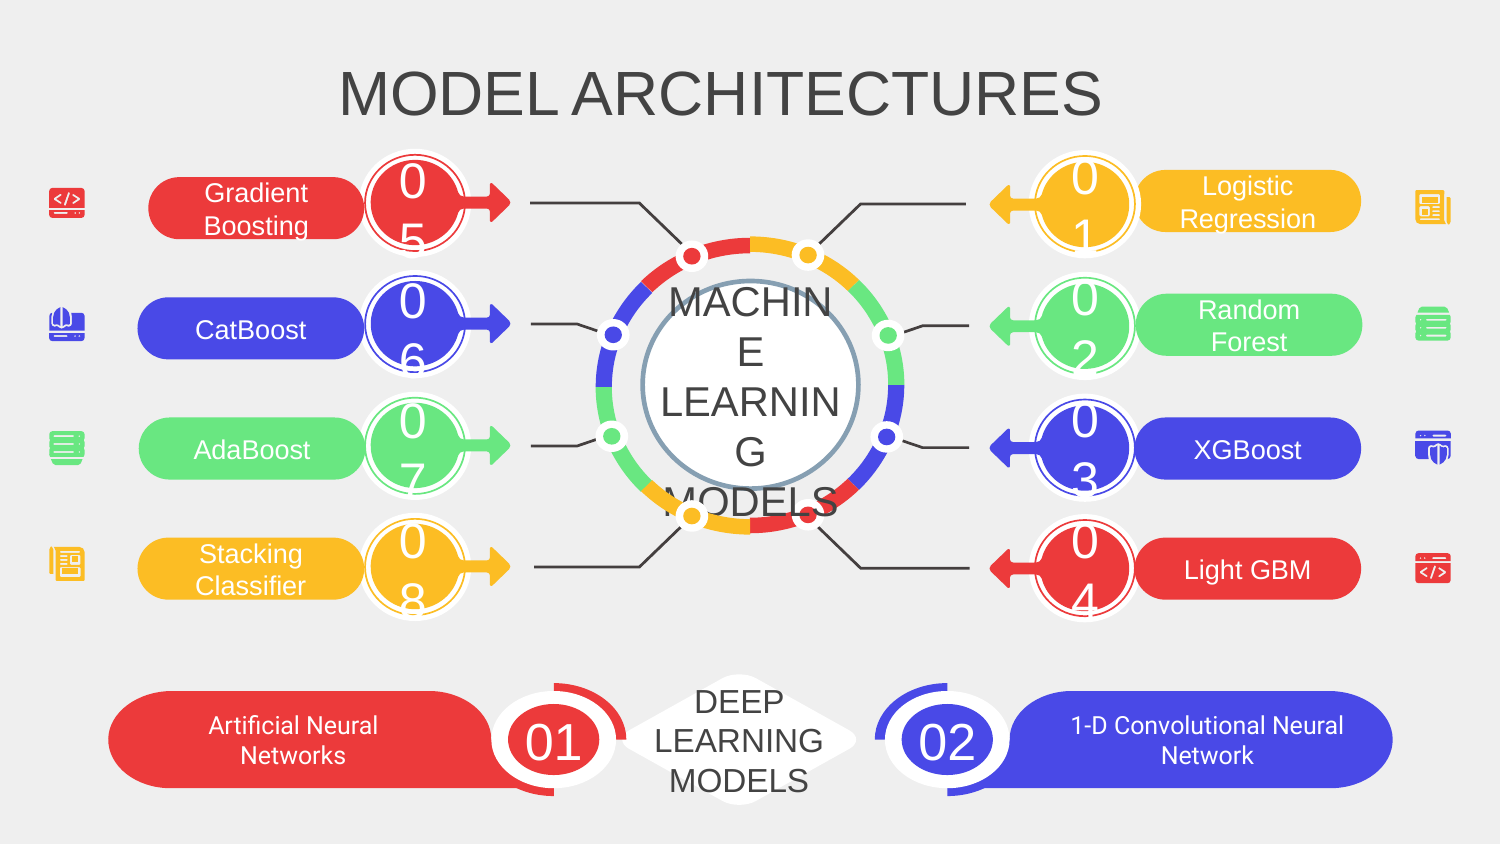

# MODEL ARCHITECTURES

01

Logistic Regression
Gradient Boosting
05

02

MACHINE LEARNING MODELS
Random Forest
CatBoost
06

03

AdaBoost
XGBoost
07

04

Light GBM
Stacking Classifier
08
08
DEEP LEARNING MODELS

Artificial Neural Networks

01

1-D Convolutional Neural Network
02